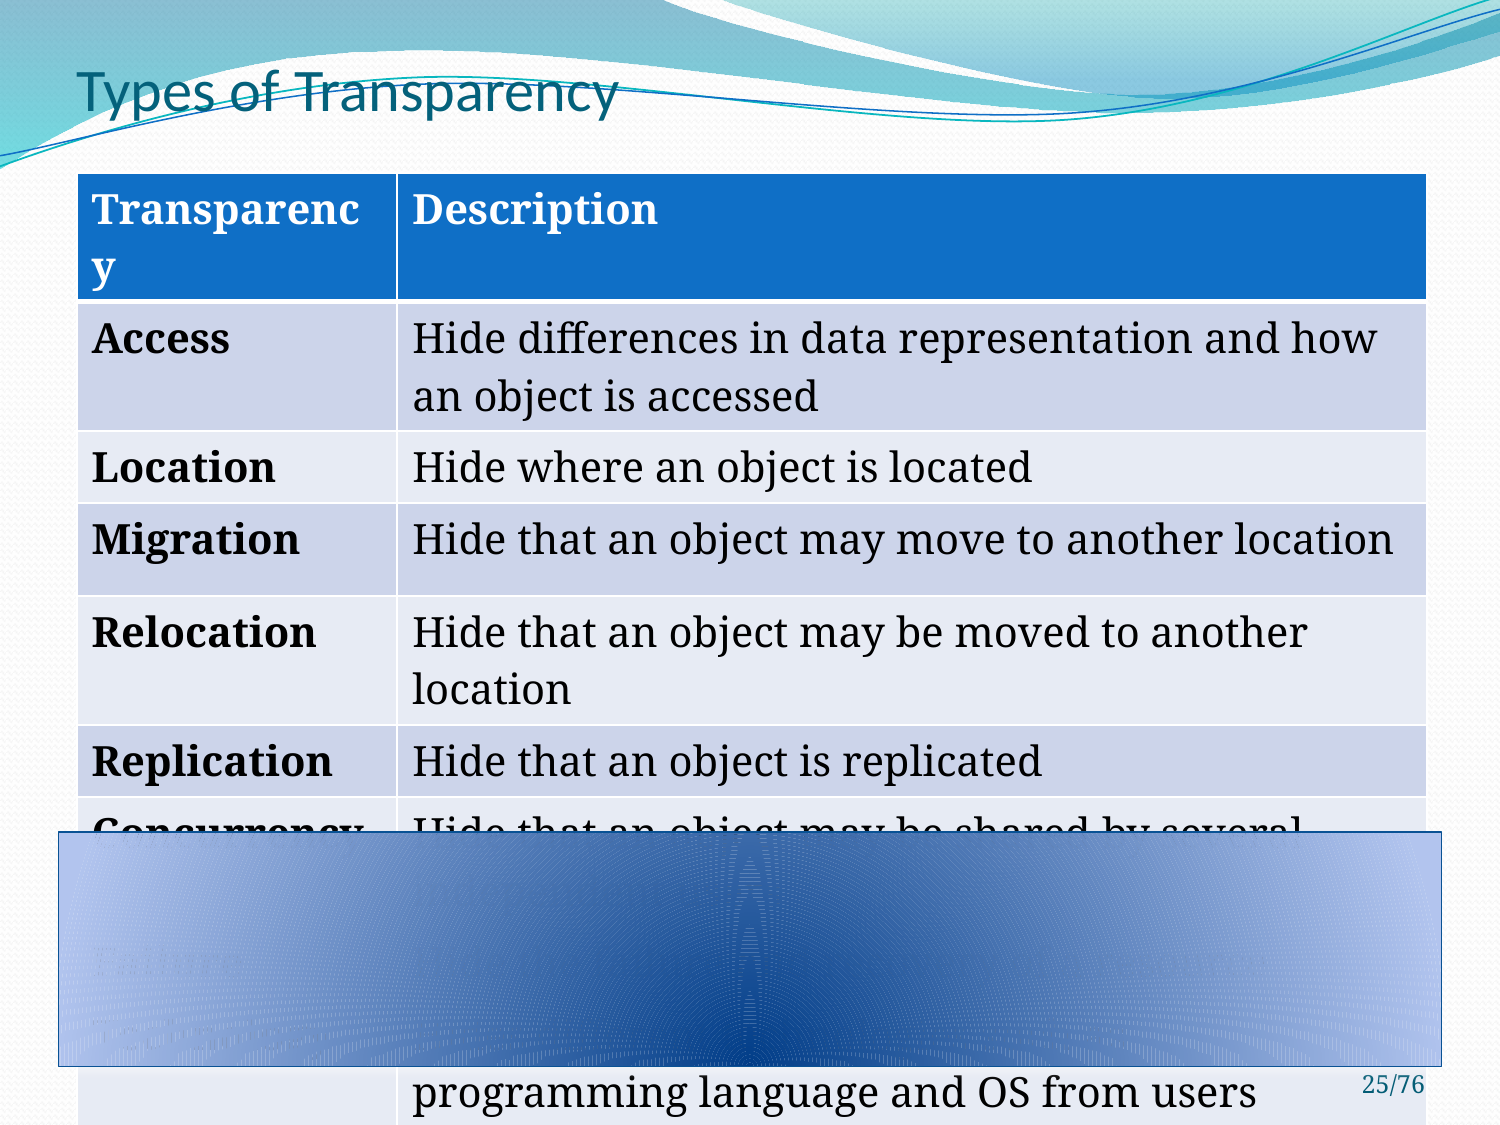

# Types of Transparency
| Transparency | Description |
| --- | --- |
| Access | Hide differences in data representation and how an object is accessed |
| Location | Hide where an object is located |
| Migration | Hide that an object may move to another location |
| Relocation | Hide that an object may be moved to another location |
| Replication | Hide that an object is replicated |
| Concurrency | Hide that an object may be shared by several independent users |
| Failure | Hide the failure and recovery of a resource |
| Technology | Hides different technologies such as programming language and OS from users |
| Persistence | Hides whether a resource software is in memory or disk |

Ling Zhou
Distributed Systems Unit 1
25/76